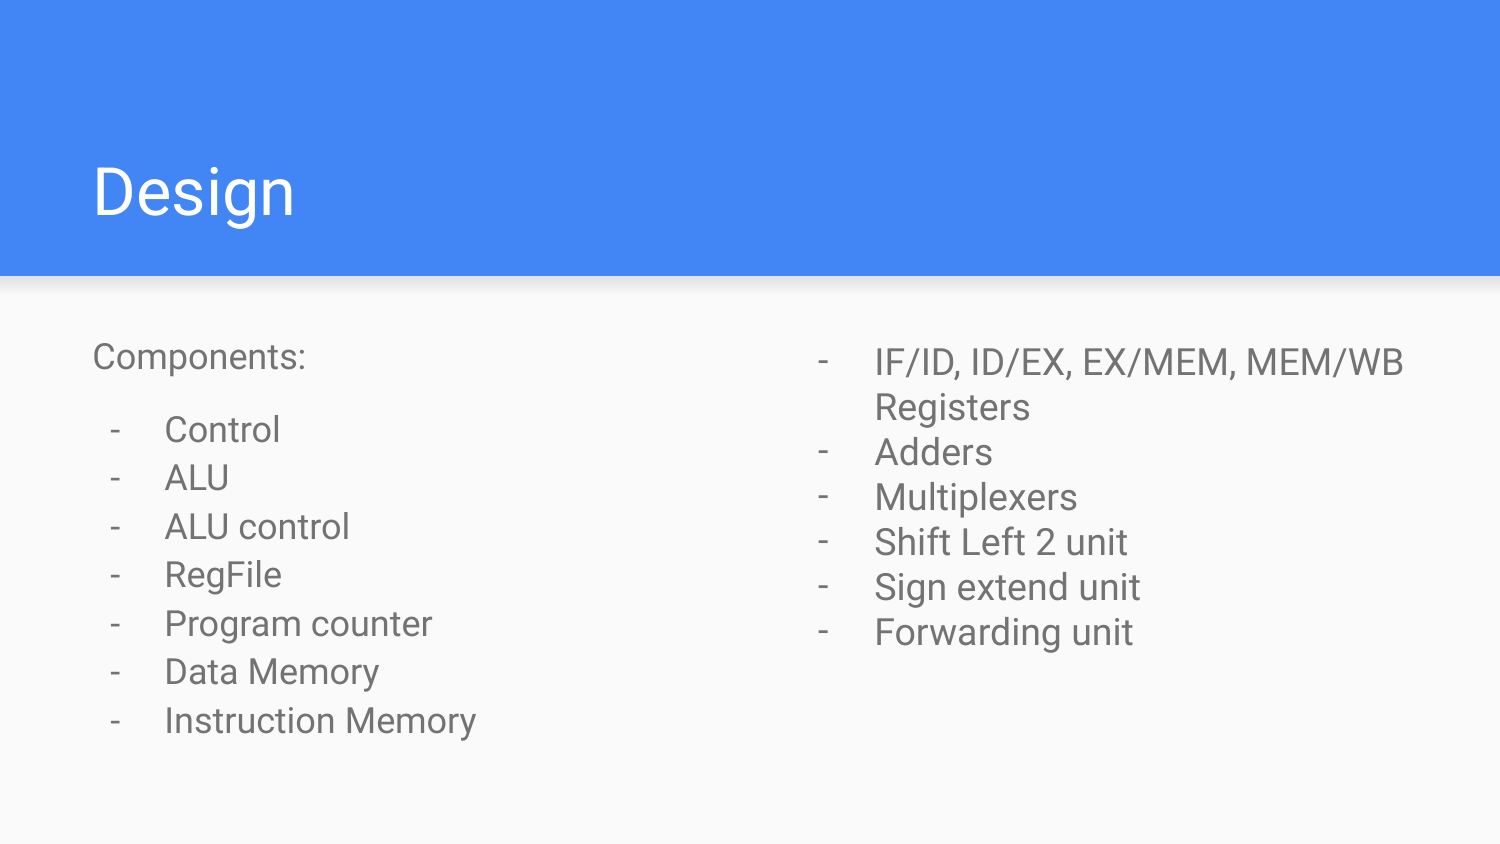

# Design
Components:
Control
ALU
ALU control
RegFile
Program counter
Data Memory
Instruction Memory
IF/ID, ID/EX, EX/MEM, MEM/WB Registers
Adders
Multiplexers
Shift Left 2 unit
Sign extend unit
Forwarding unit